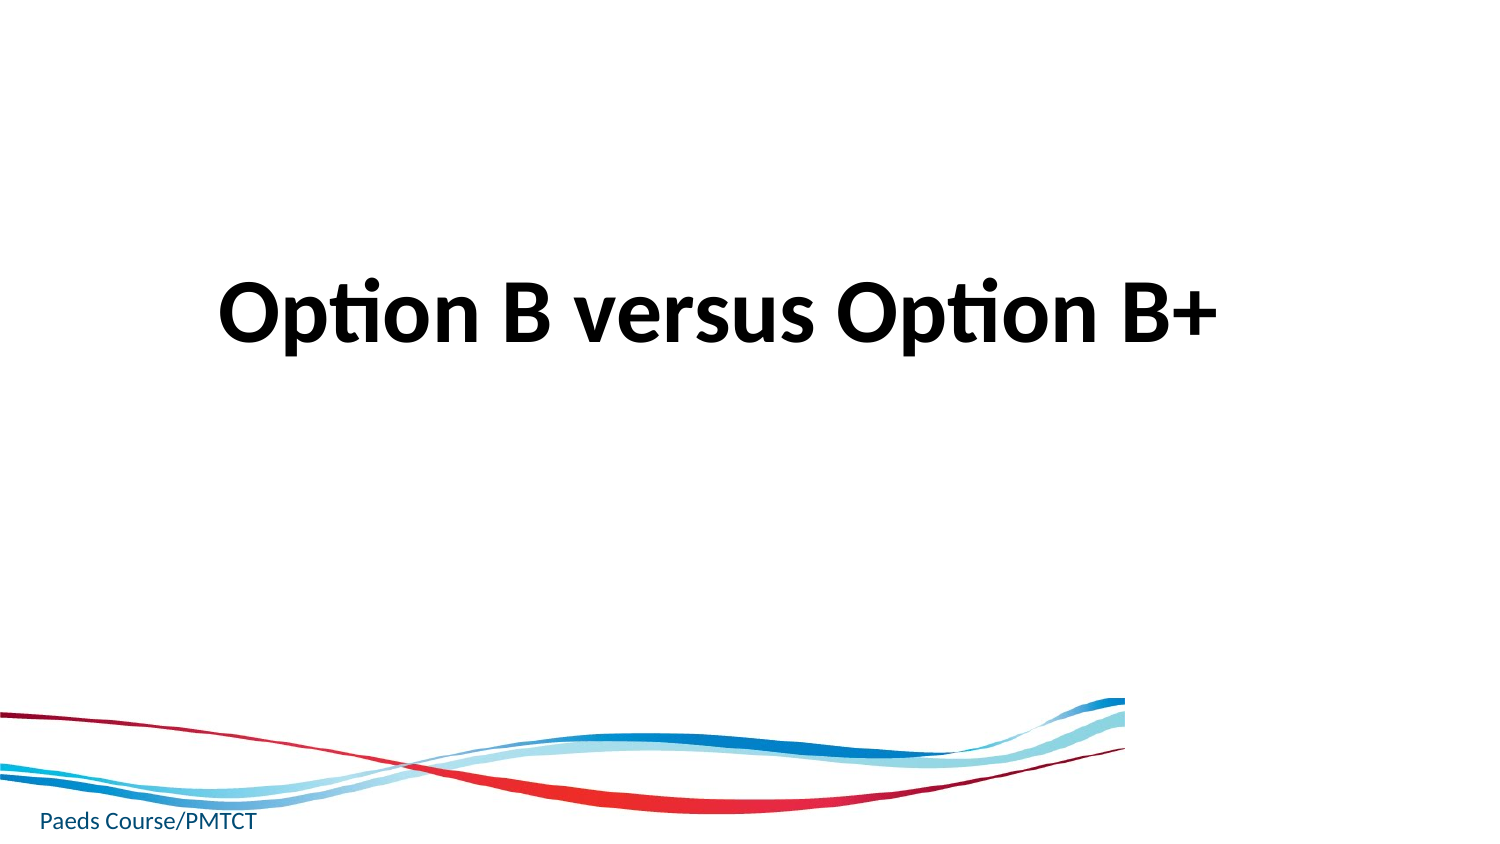

Option B versus Option B+
Paeds Course/PMTCT